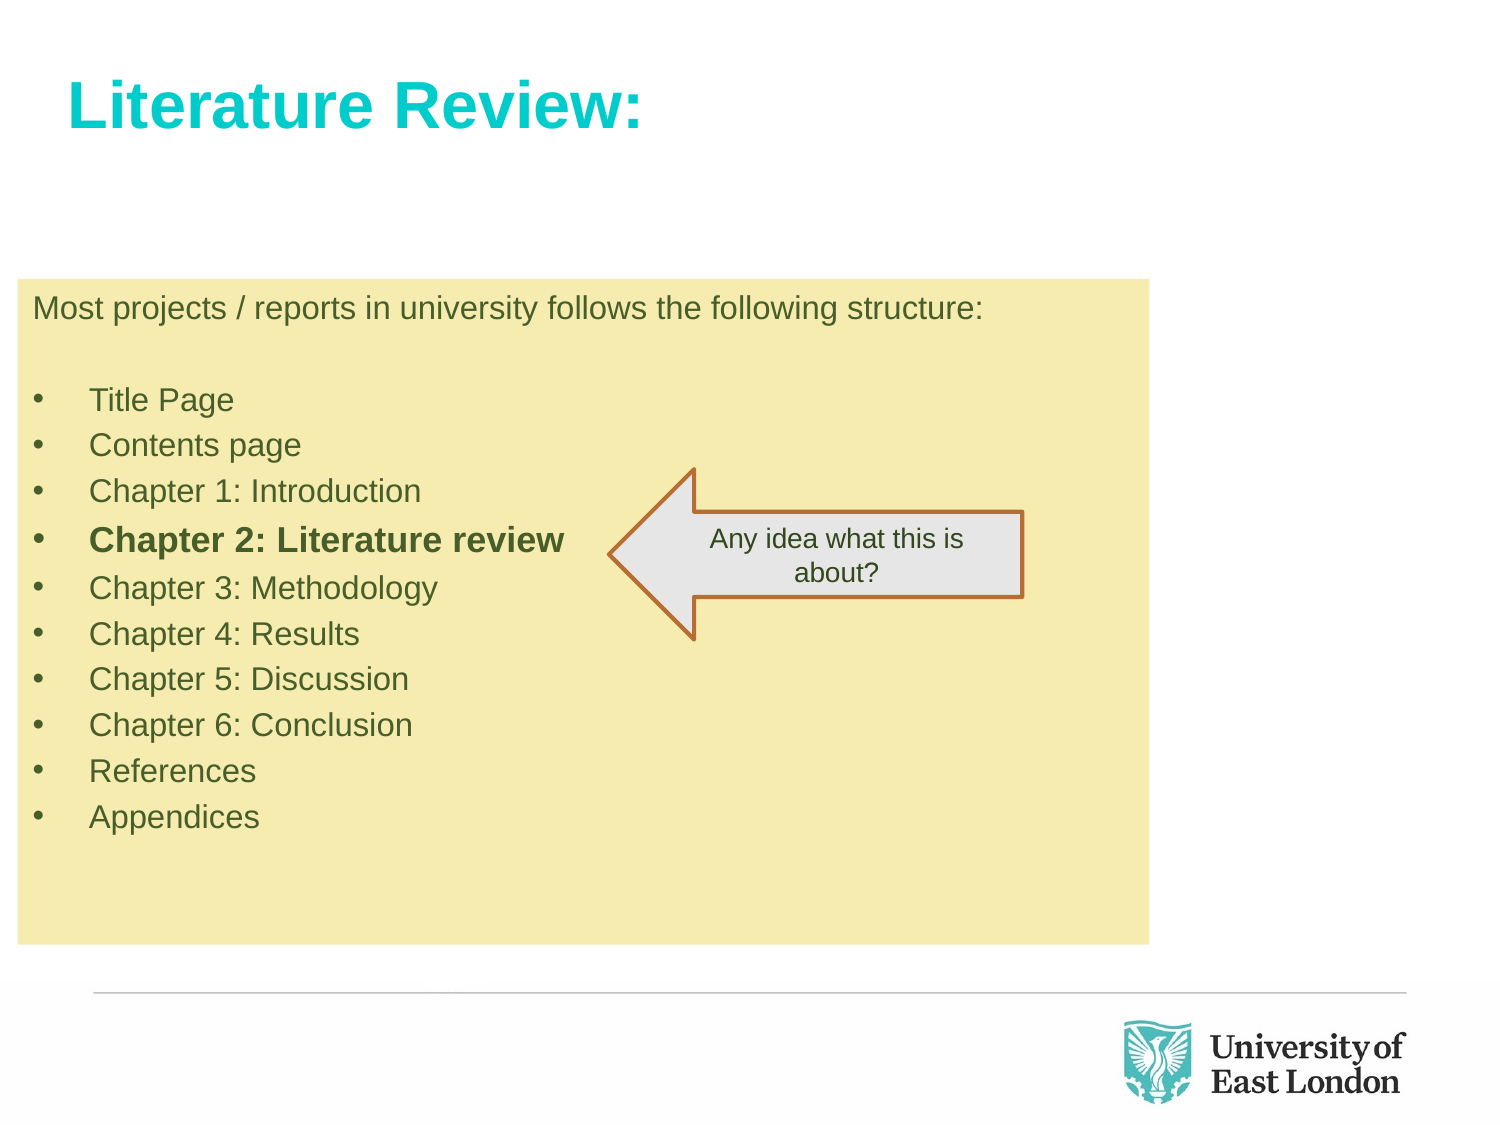

Literature Review:

#
Most projects / reports in university follows the following structure:

Title Page
Contents page
Chapter 1: Introduction
Chapter 2: Literature review
Chapter 3: Methodology
Chapter 4: Results
Chapter 5: Discussion
Chapter 6: Conclusion
References
Appendices

Any idea what this is about?